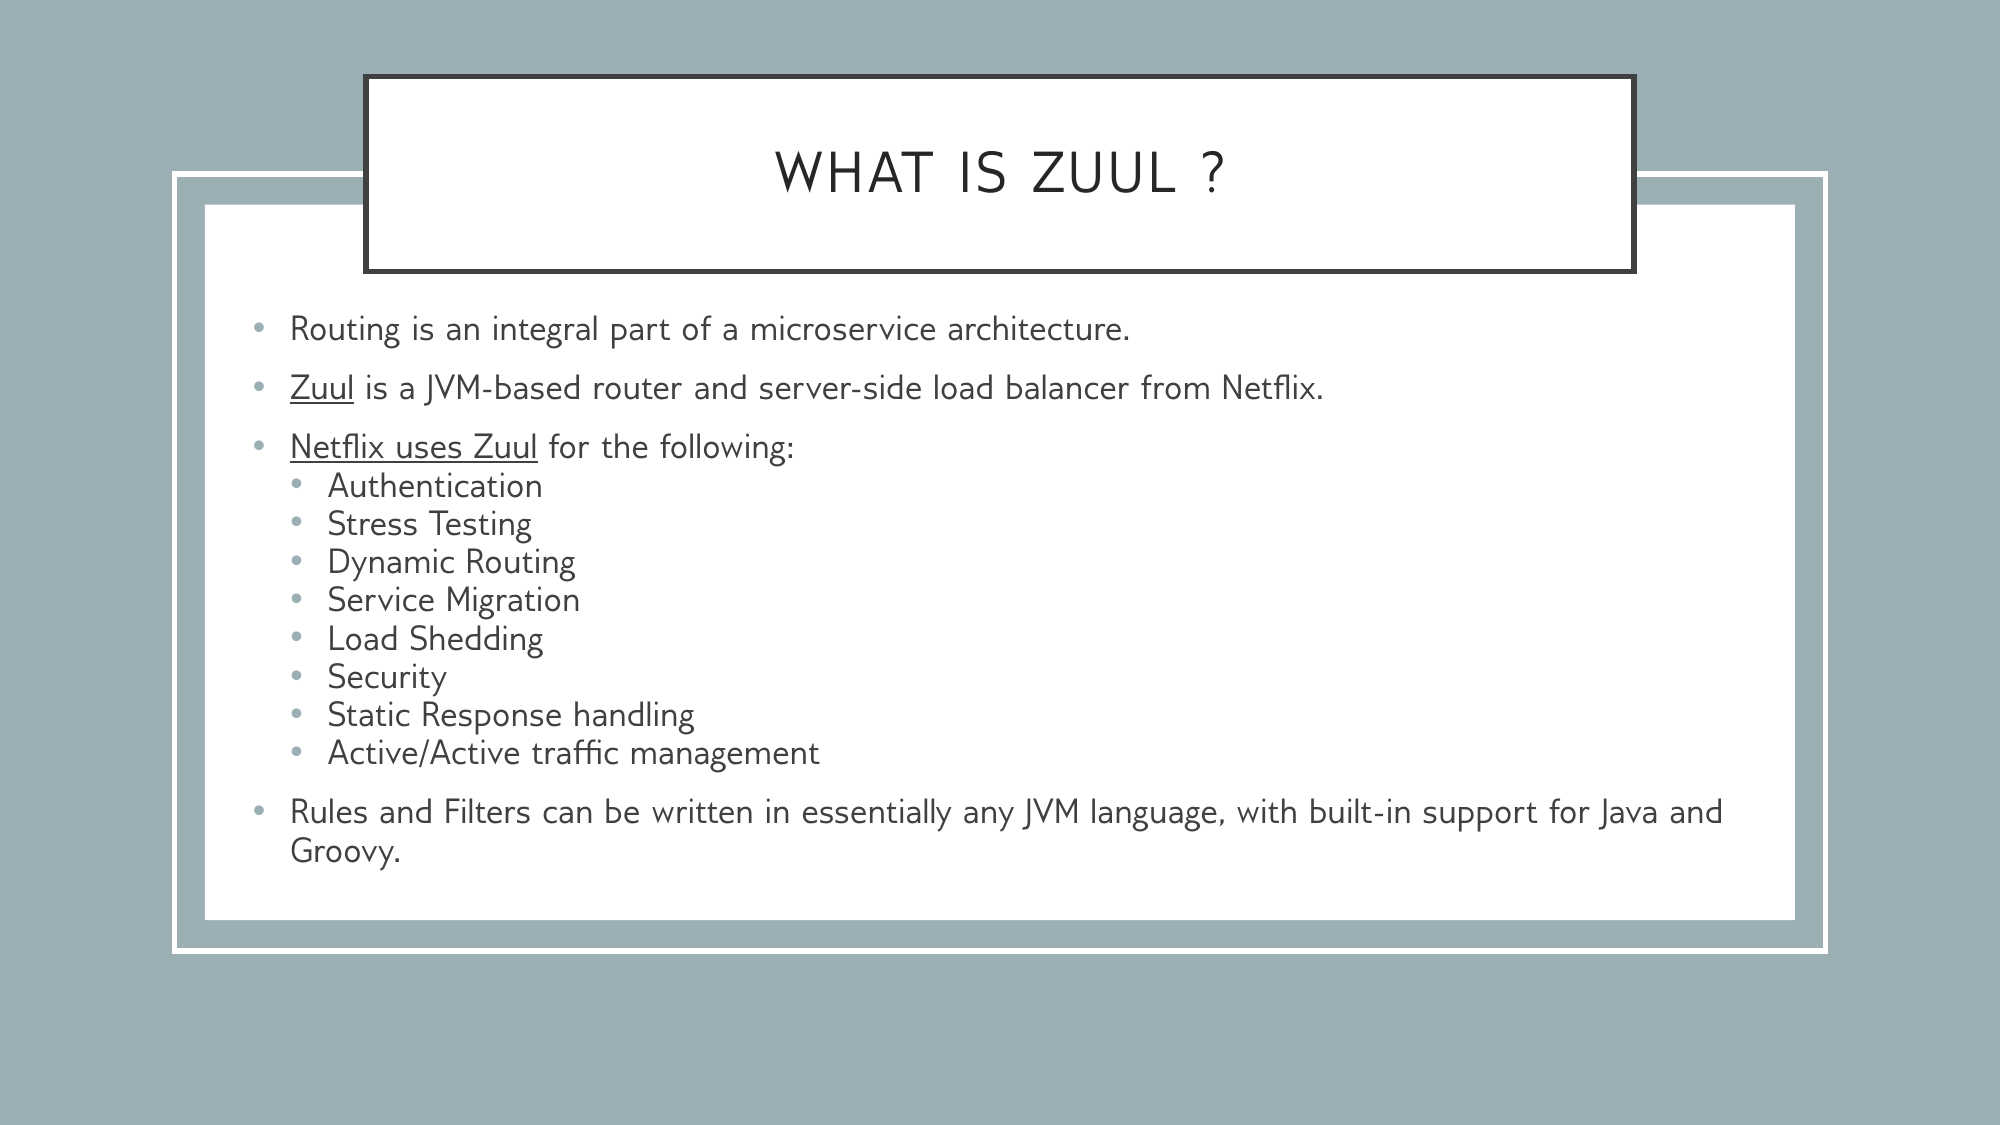

# What is Zuul ?

Routing is an integral part of a microservice architecture.
Zuul is a JVM-based router and server-side load balancer from Netflix.
Netflix uses Zuul for the following:
Authentication
Stress Testing
Dynamic Routing
Service Migration
Load Shedding
Security
Static Response handling
Active/Active traffic management
Rules and Filters can be written in essentially any JVM language, with built-in support for Java and Groovy.